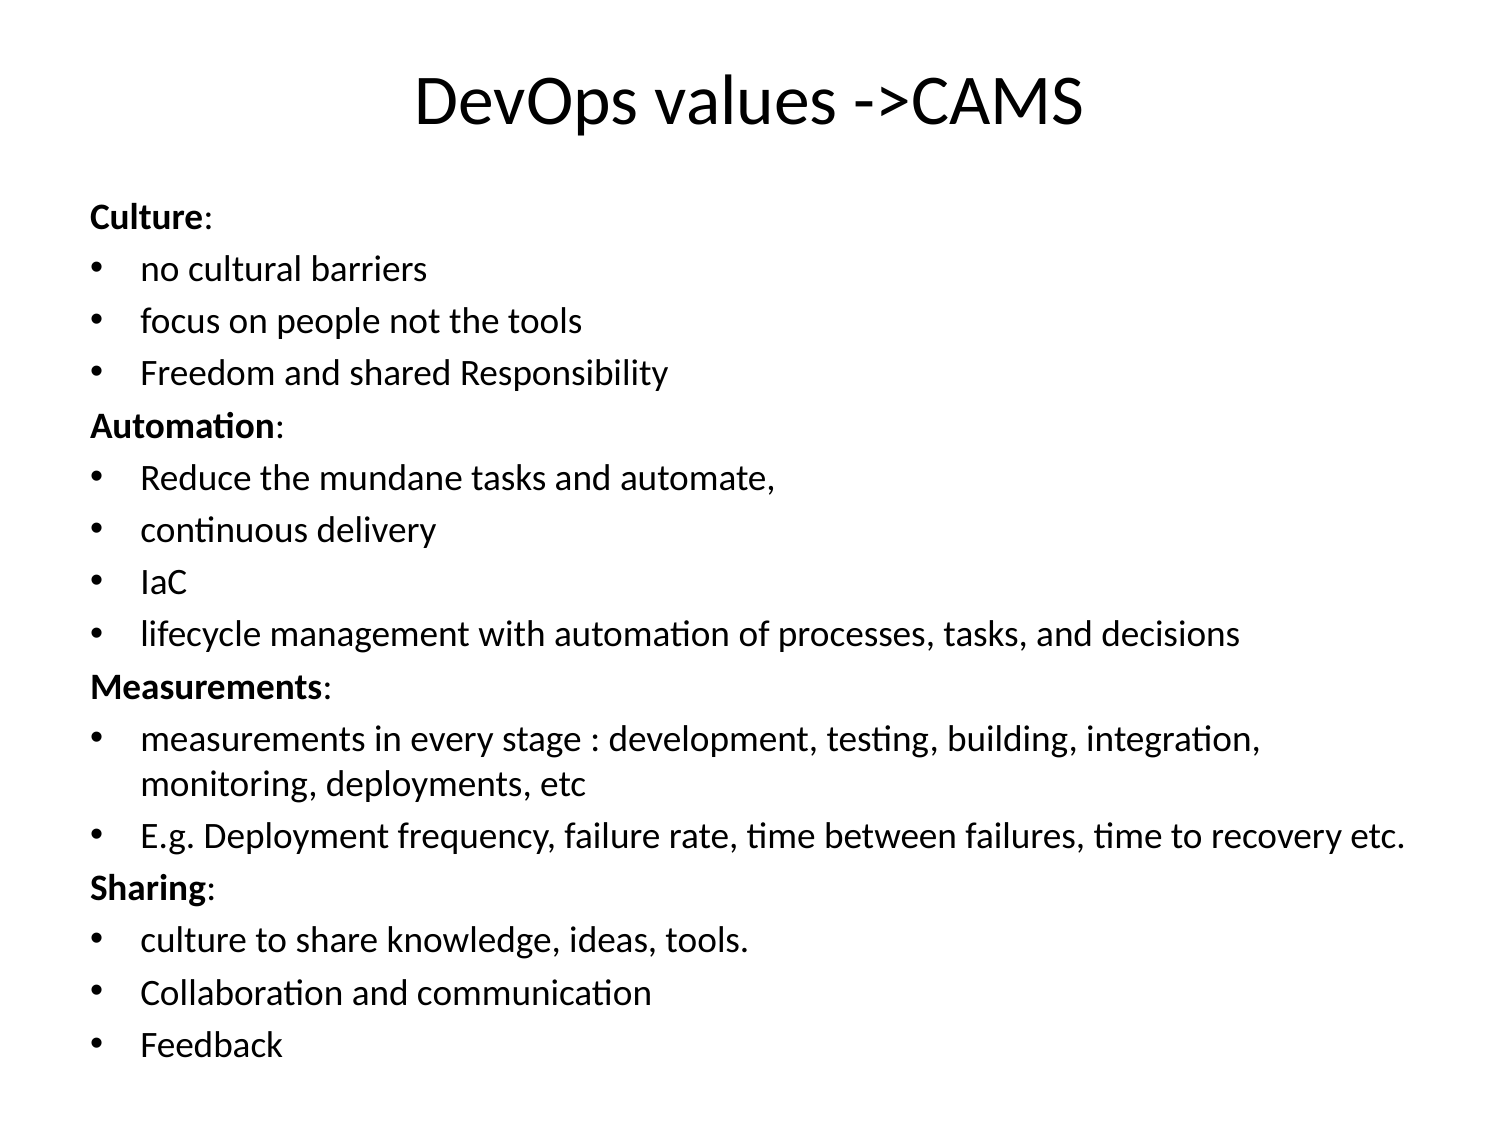

# DevOps values ->CAMS
Culture:
no cultural barriers
focus on people not the tools
Freedom and shared Responsibility
Automation:
Reduce the mundane tasks and automate,
continuous delivery
IaC
lifecycle management with automation of processes, tasks, and decisions
Measurements:
measurements in every stage : development, testing, building, integration, monitoring, deployments, etc
E.g. Deployment frequency, failure rate, time between failures, time to recovery etc.
Sharing:
culture to share knowledge, ideas, tools.
Collaboration and communication
Feedback